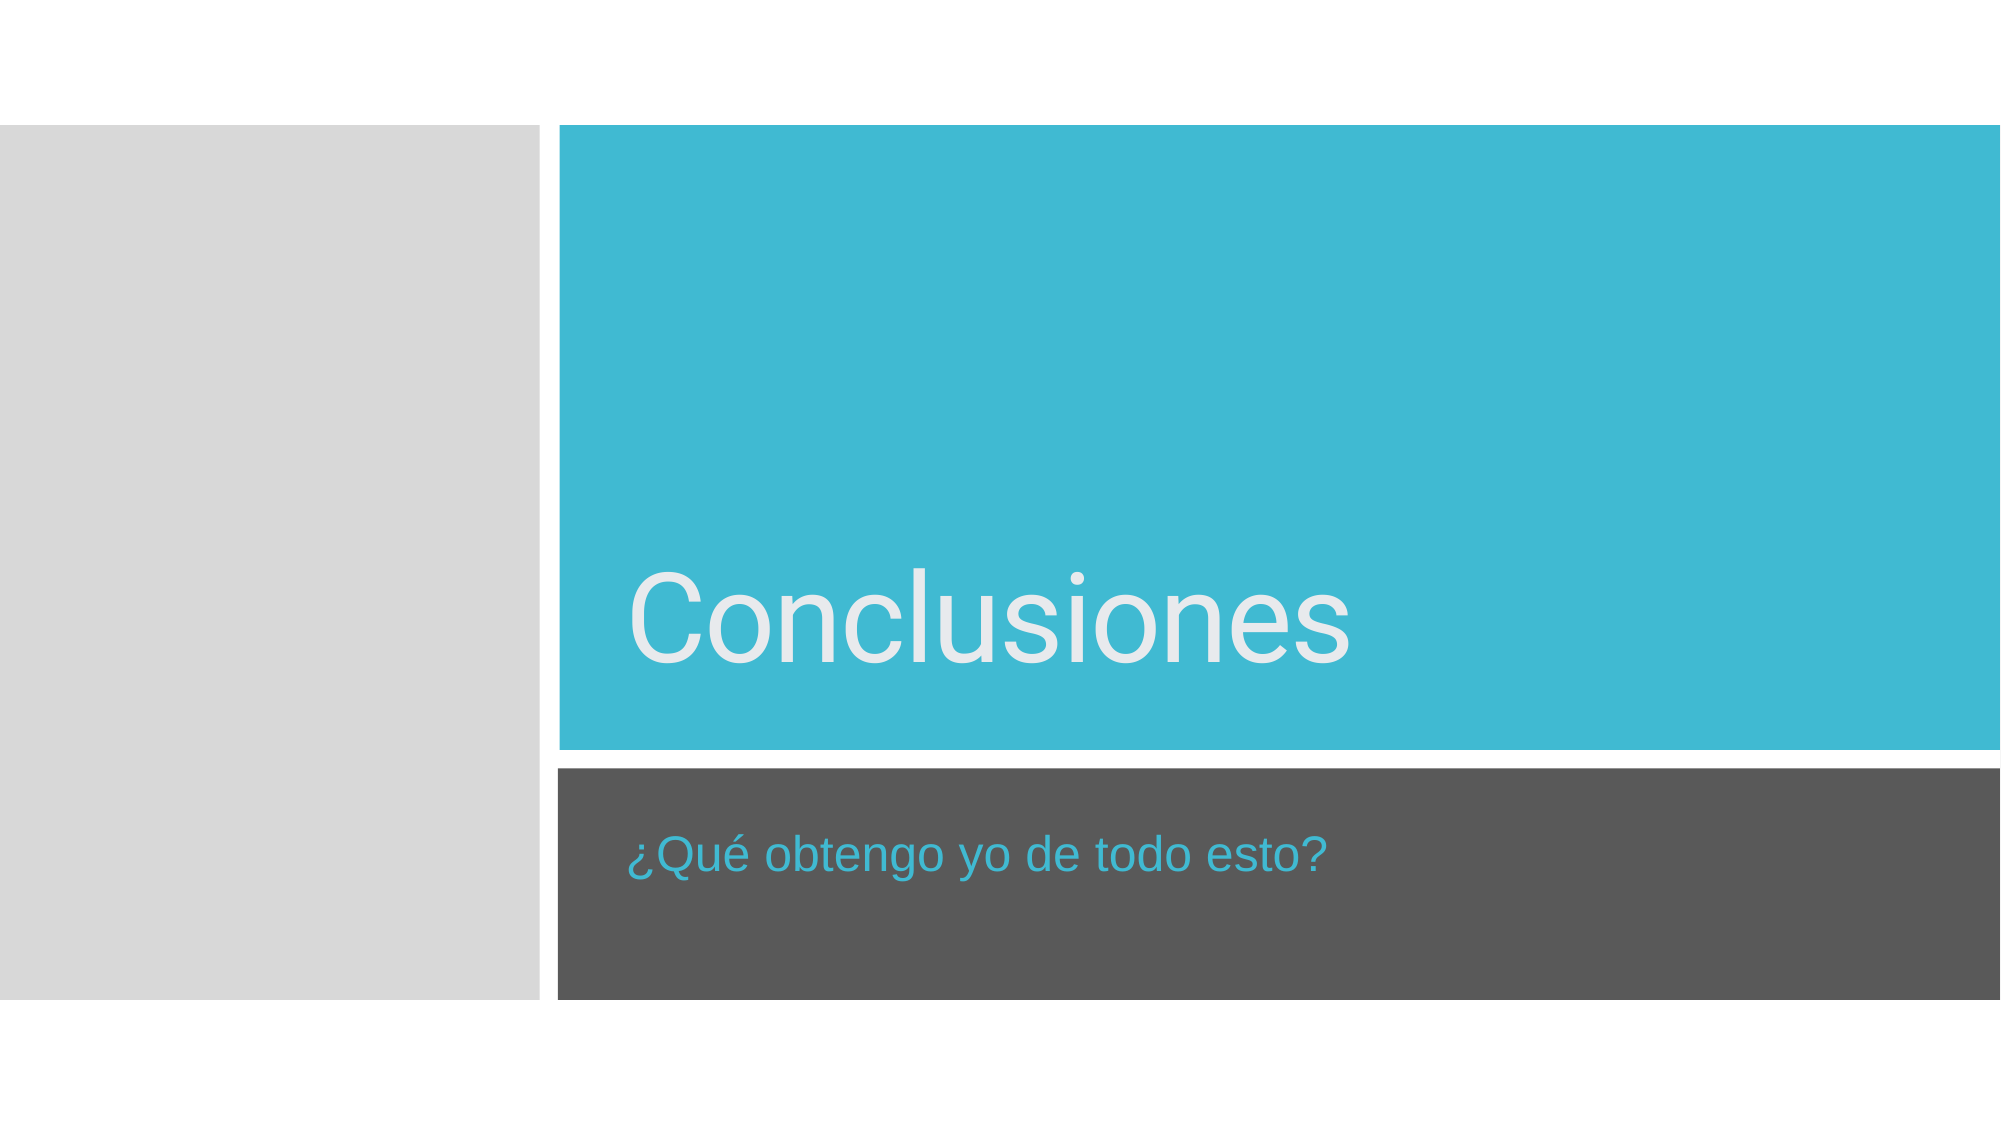

# Conclusiones

¿Qué obtengo yo de todo esto?